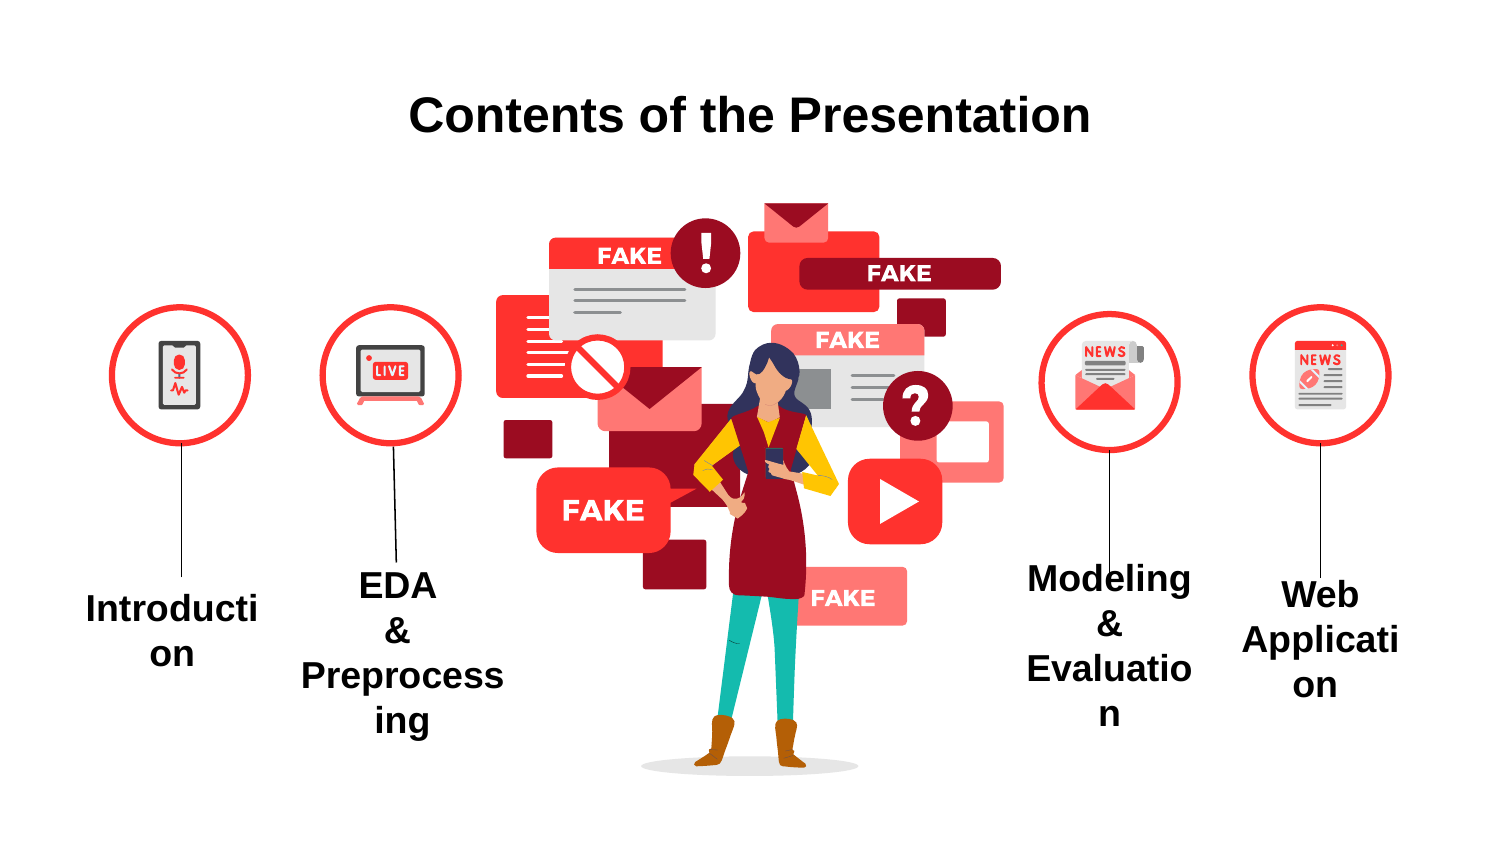

# Contents of the Presentation

Introduction

EDA
&
Preprocessing

Web Application

Modeling
&
Evaluation